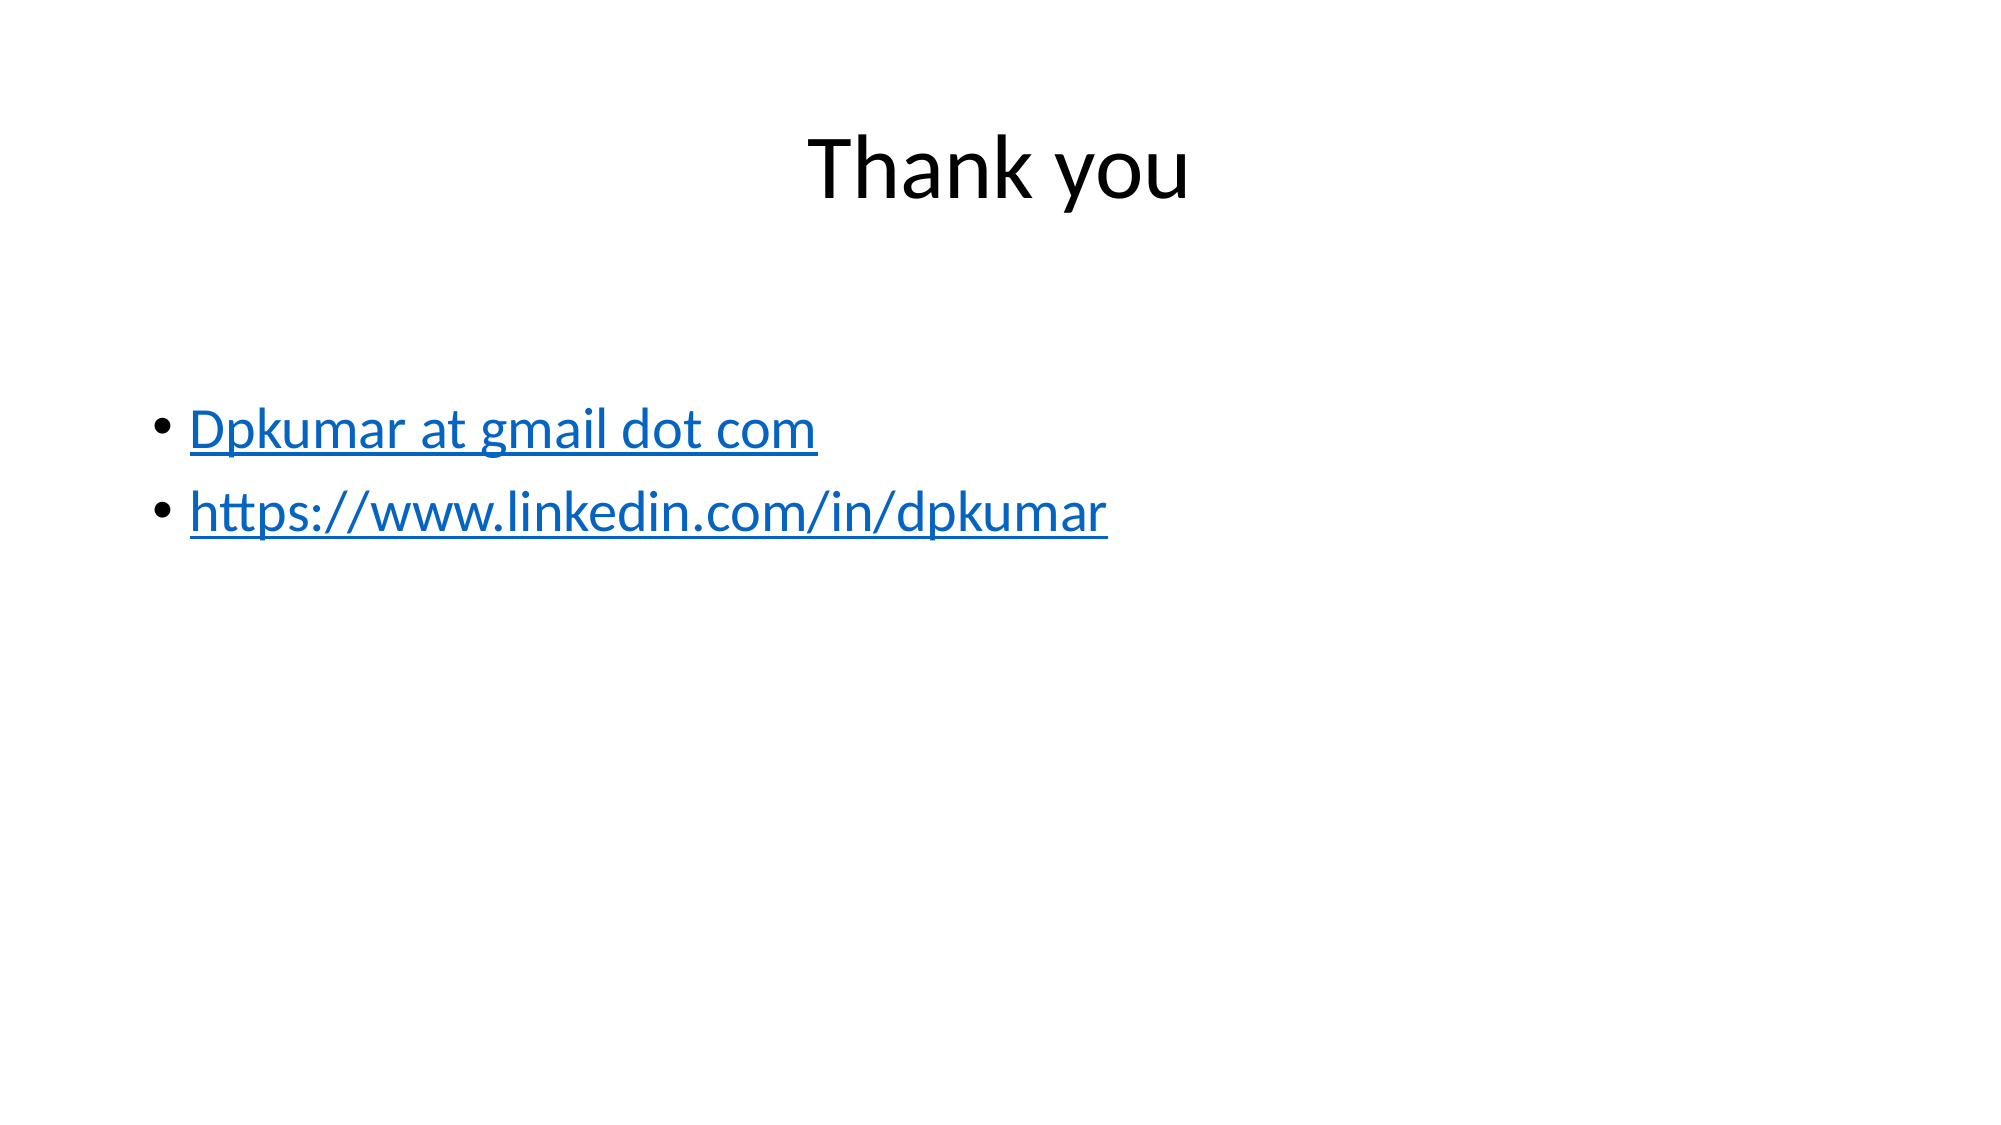

# Thank you

Dpkumar at gmail dot com
https://www.linkedin.com/in/dpkumar